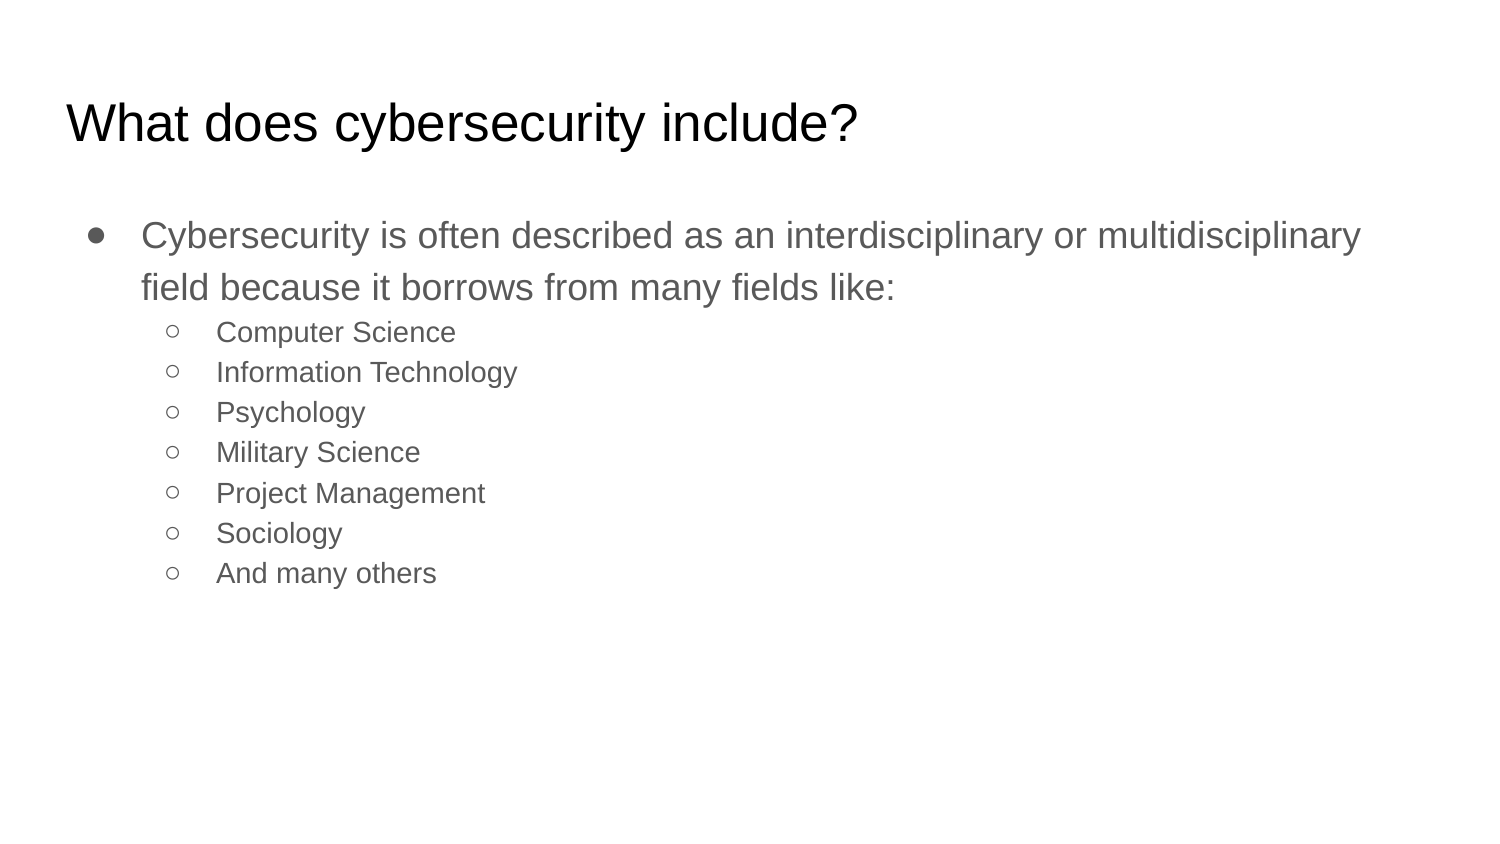

# What does cybersecurity include?
Cybersecurity is often described as an interdisciplinary or multidisciplinary field because it borrows from many fields like:
Computer Science
Information Technology
Psychology
Military Science
Project Management
Sociology
And many others